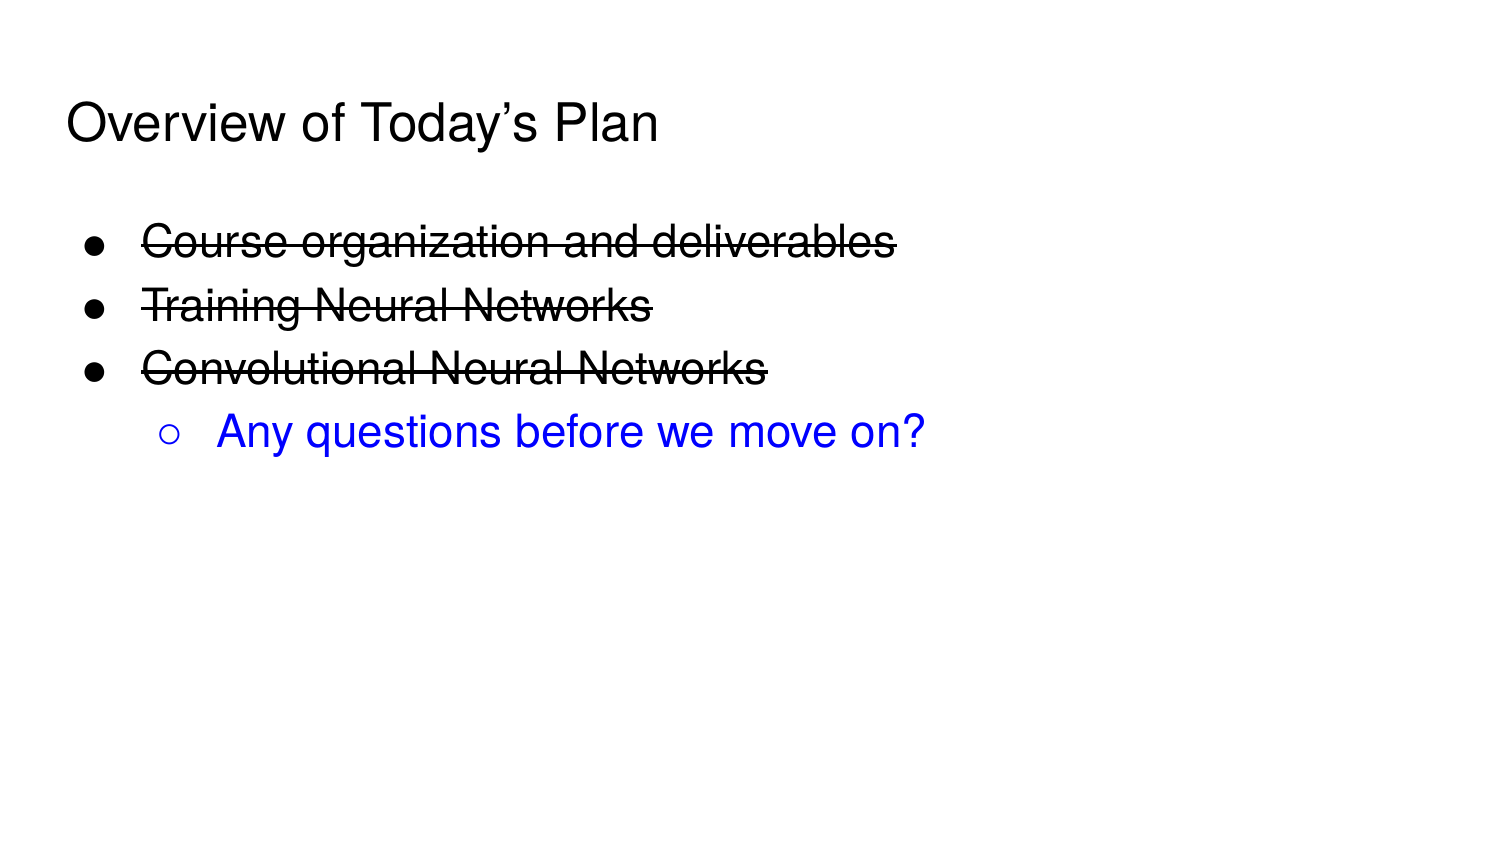

# Overview of Today’s Plan
Course organization and deliverables
Training Neural Networks
Convolutional Neural Networks
Any questions before we move on?